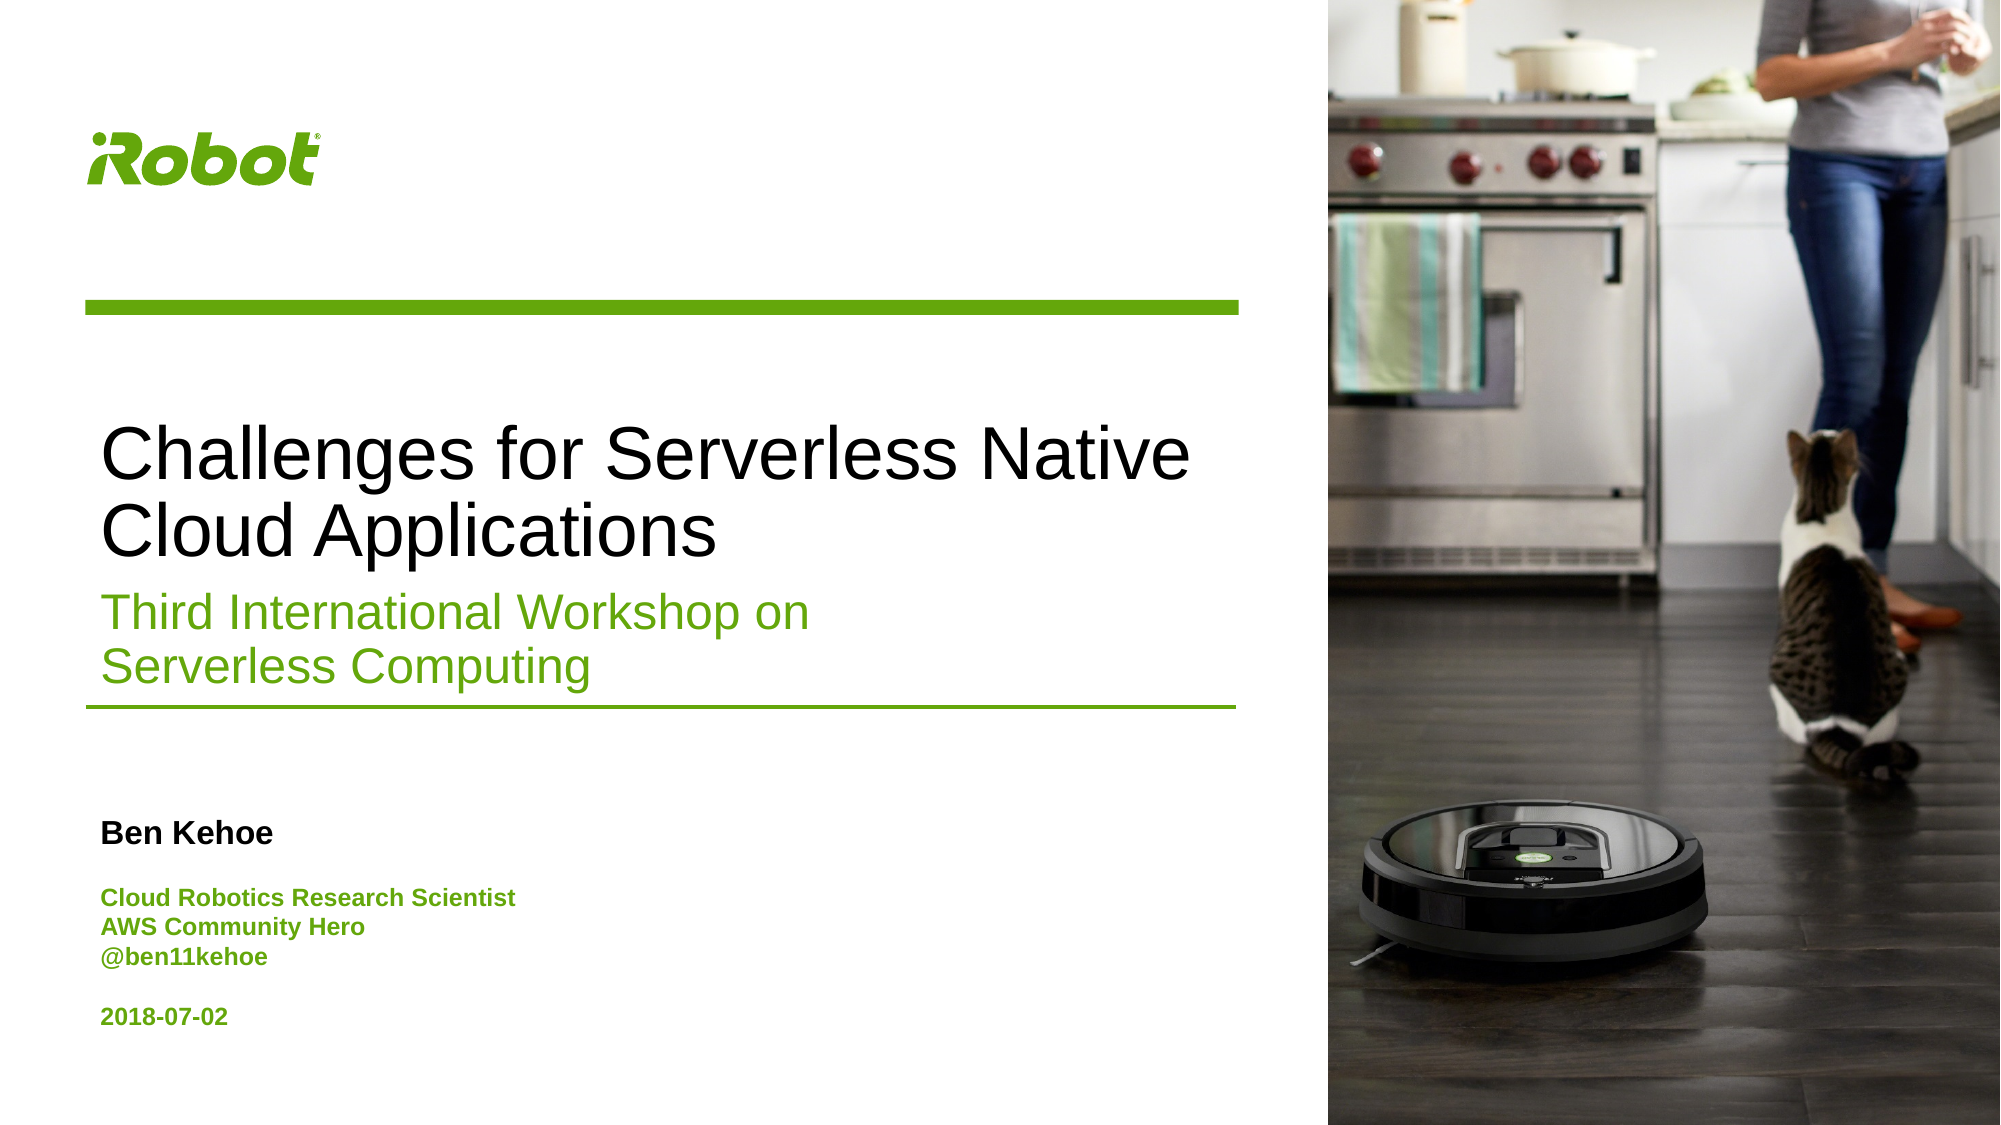

# Challenges for Serverless Native Cloud Applications
Third International Workshop on
Serverless Computing
Ben Kehoe
Cloud Robotics Research Scientist
AWS Community Hero
@ben11kehoe

2018-07-02